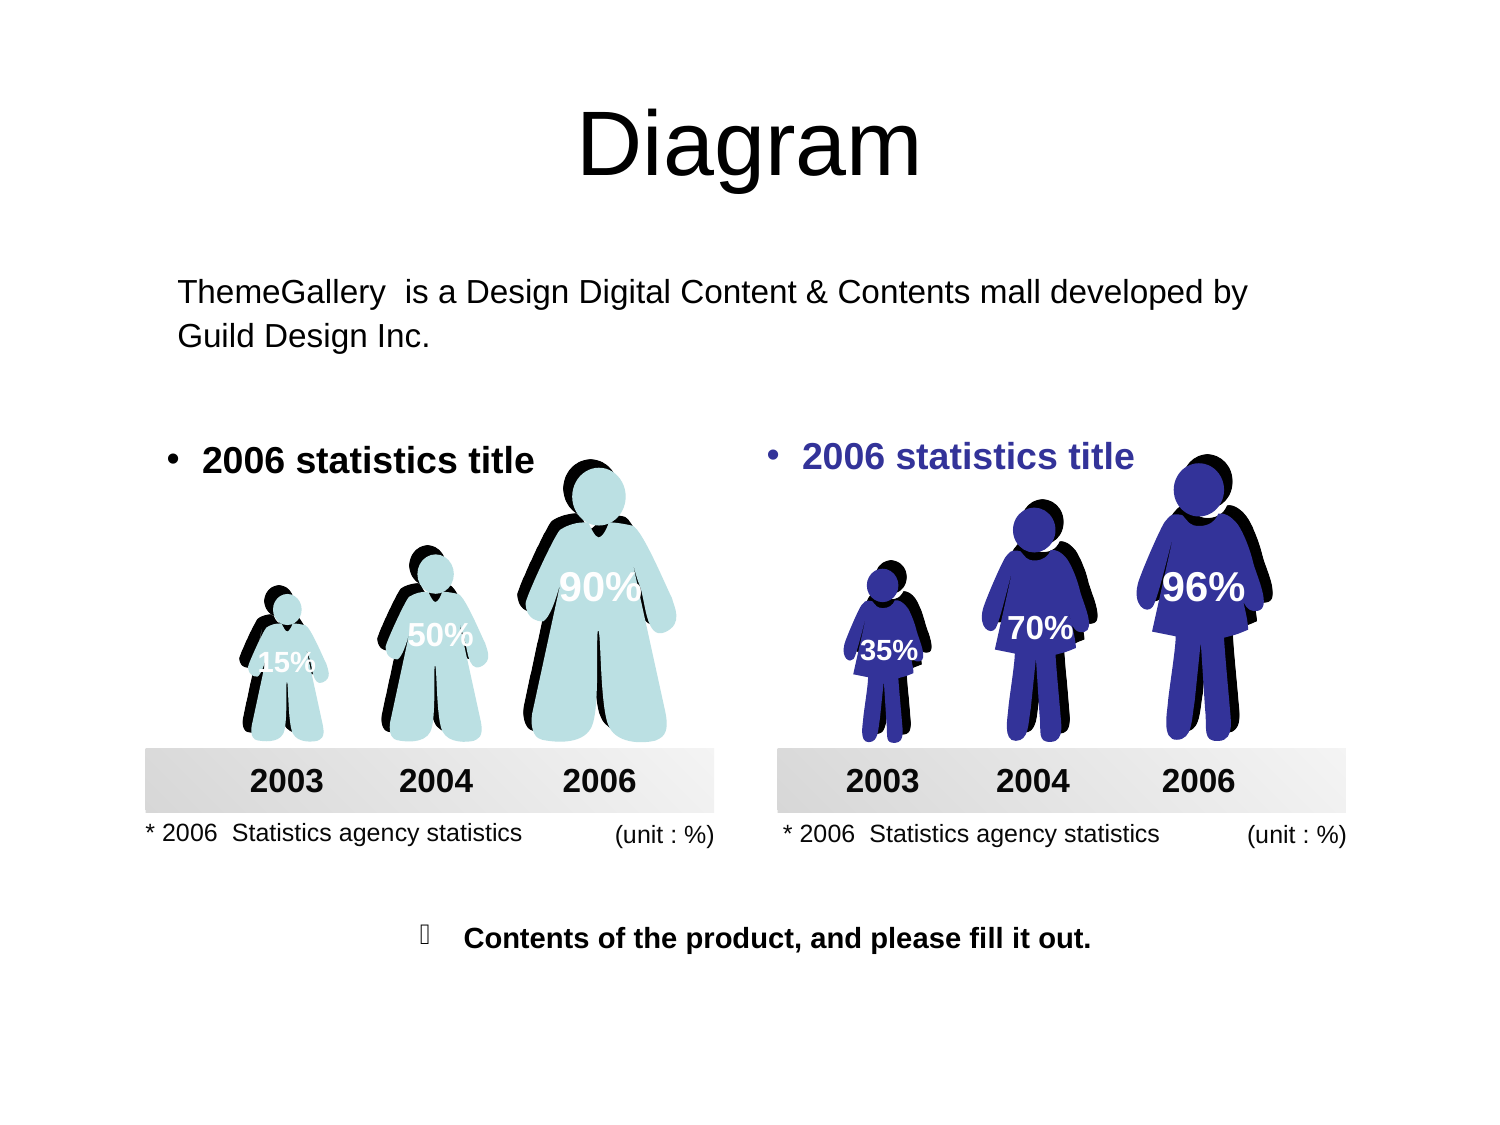

# Diagram
ThemeGallery  is a Design Digital Content & Contents mall developed by Guild Design Inc.
2006 statistics title
2006 statistics title

90%
96%

70%
50%
35%
15%

2003
2004
2006
2003
2004
2006
* 2006  Statistics agency statistics
* 2006  Statistics agency statistics
(unit : %)
(unit : %)
 Contents of the product, and please fill it out.